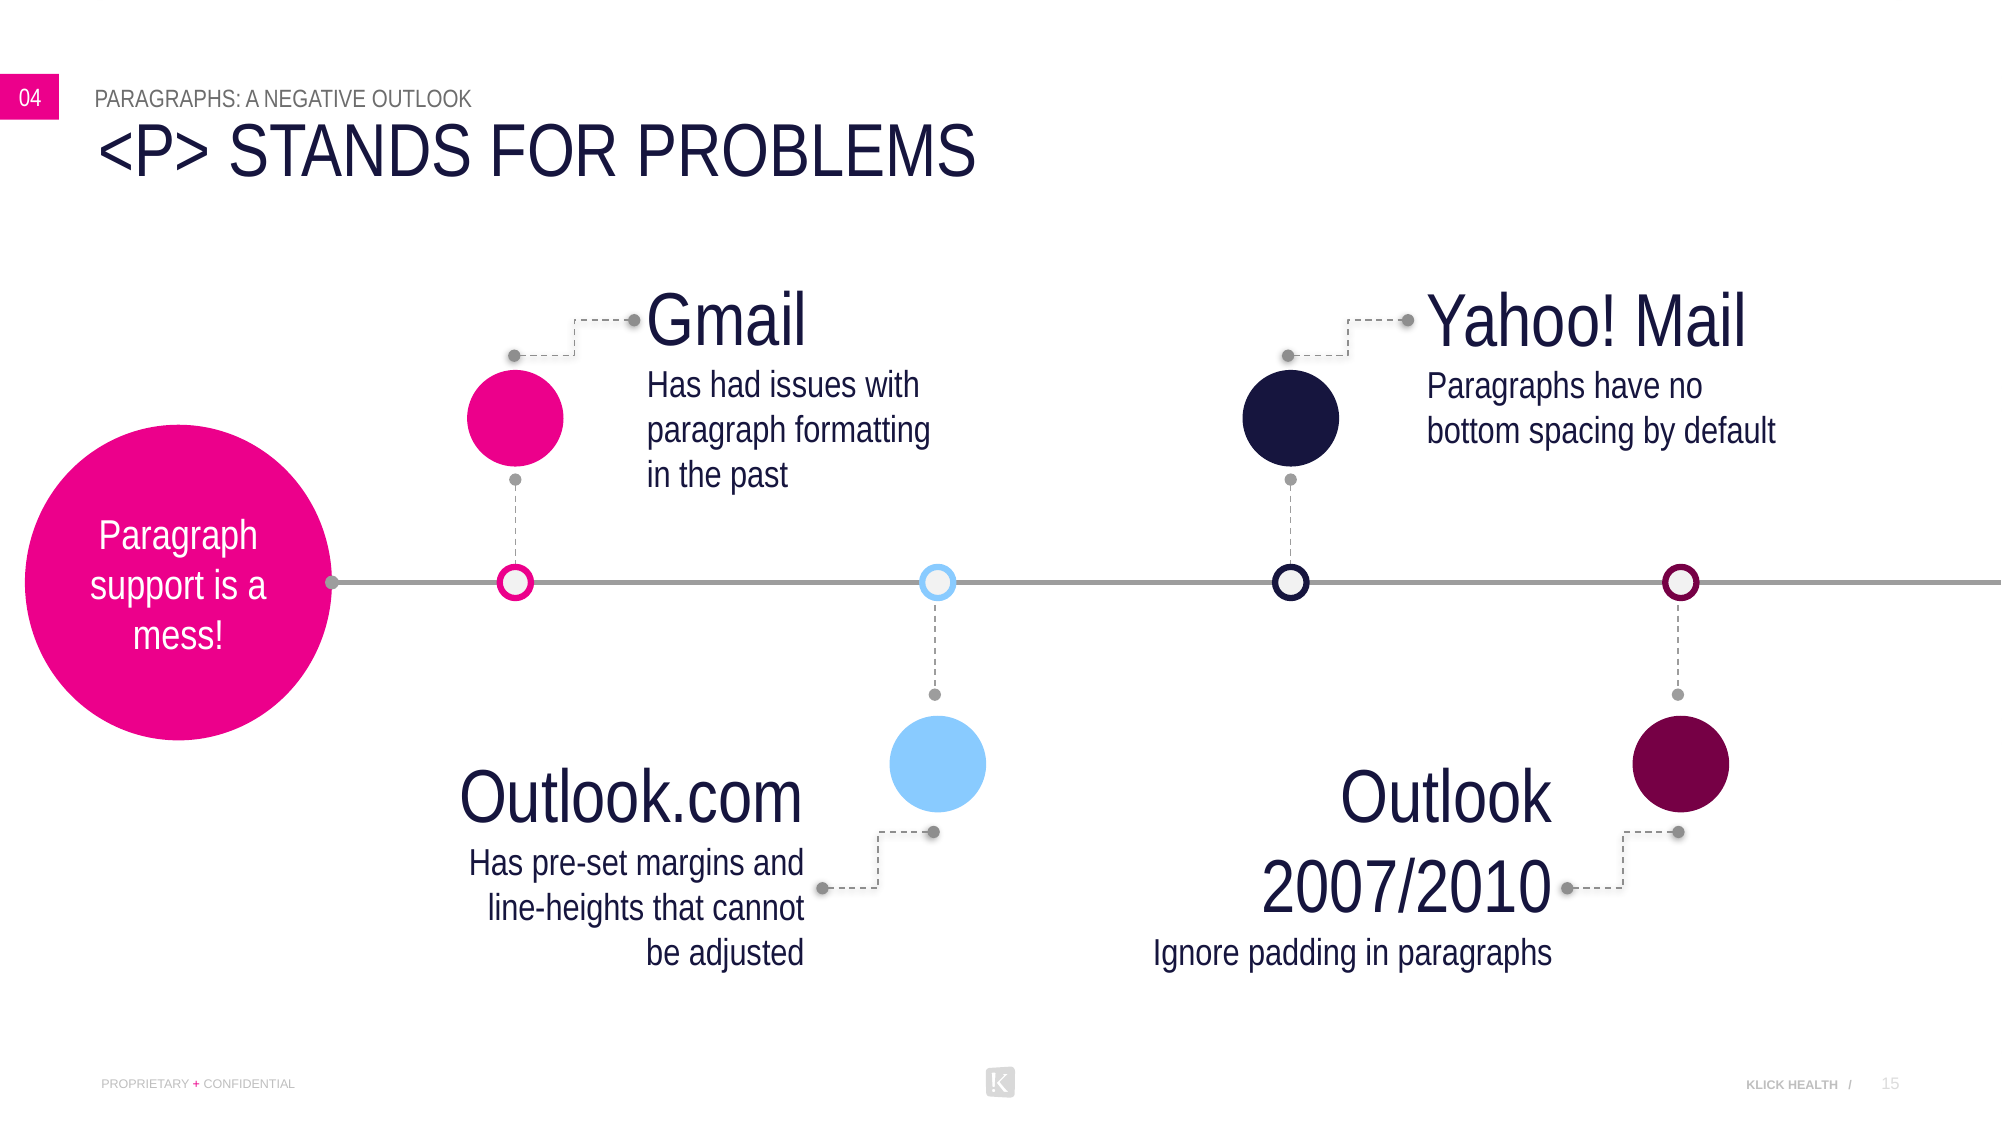

04
Paragraphs: A Negative outlook
# <p> stands for problems
Gmail
Has had issues with paragraph formatting in the past
Yahoo! Mail
Paragraphs have no bottom spacing by default

Paragraph support is a mess!

Outlook.com
Has pre-set margins and line-heights that cannot be adjusted
Outlook 2007/2010
Ignore padding in paragraphs
15